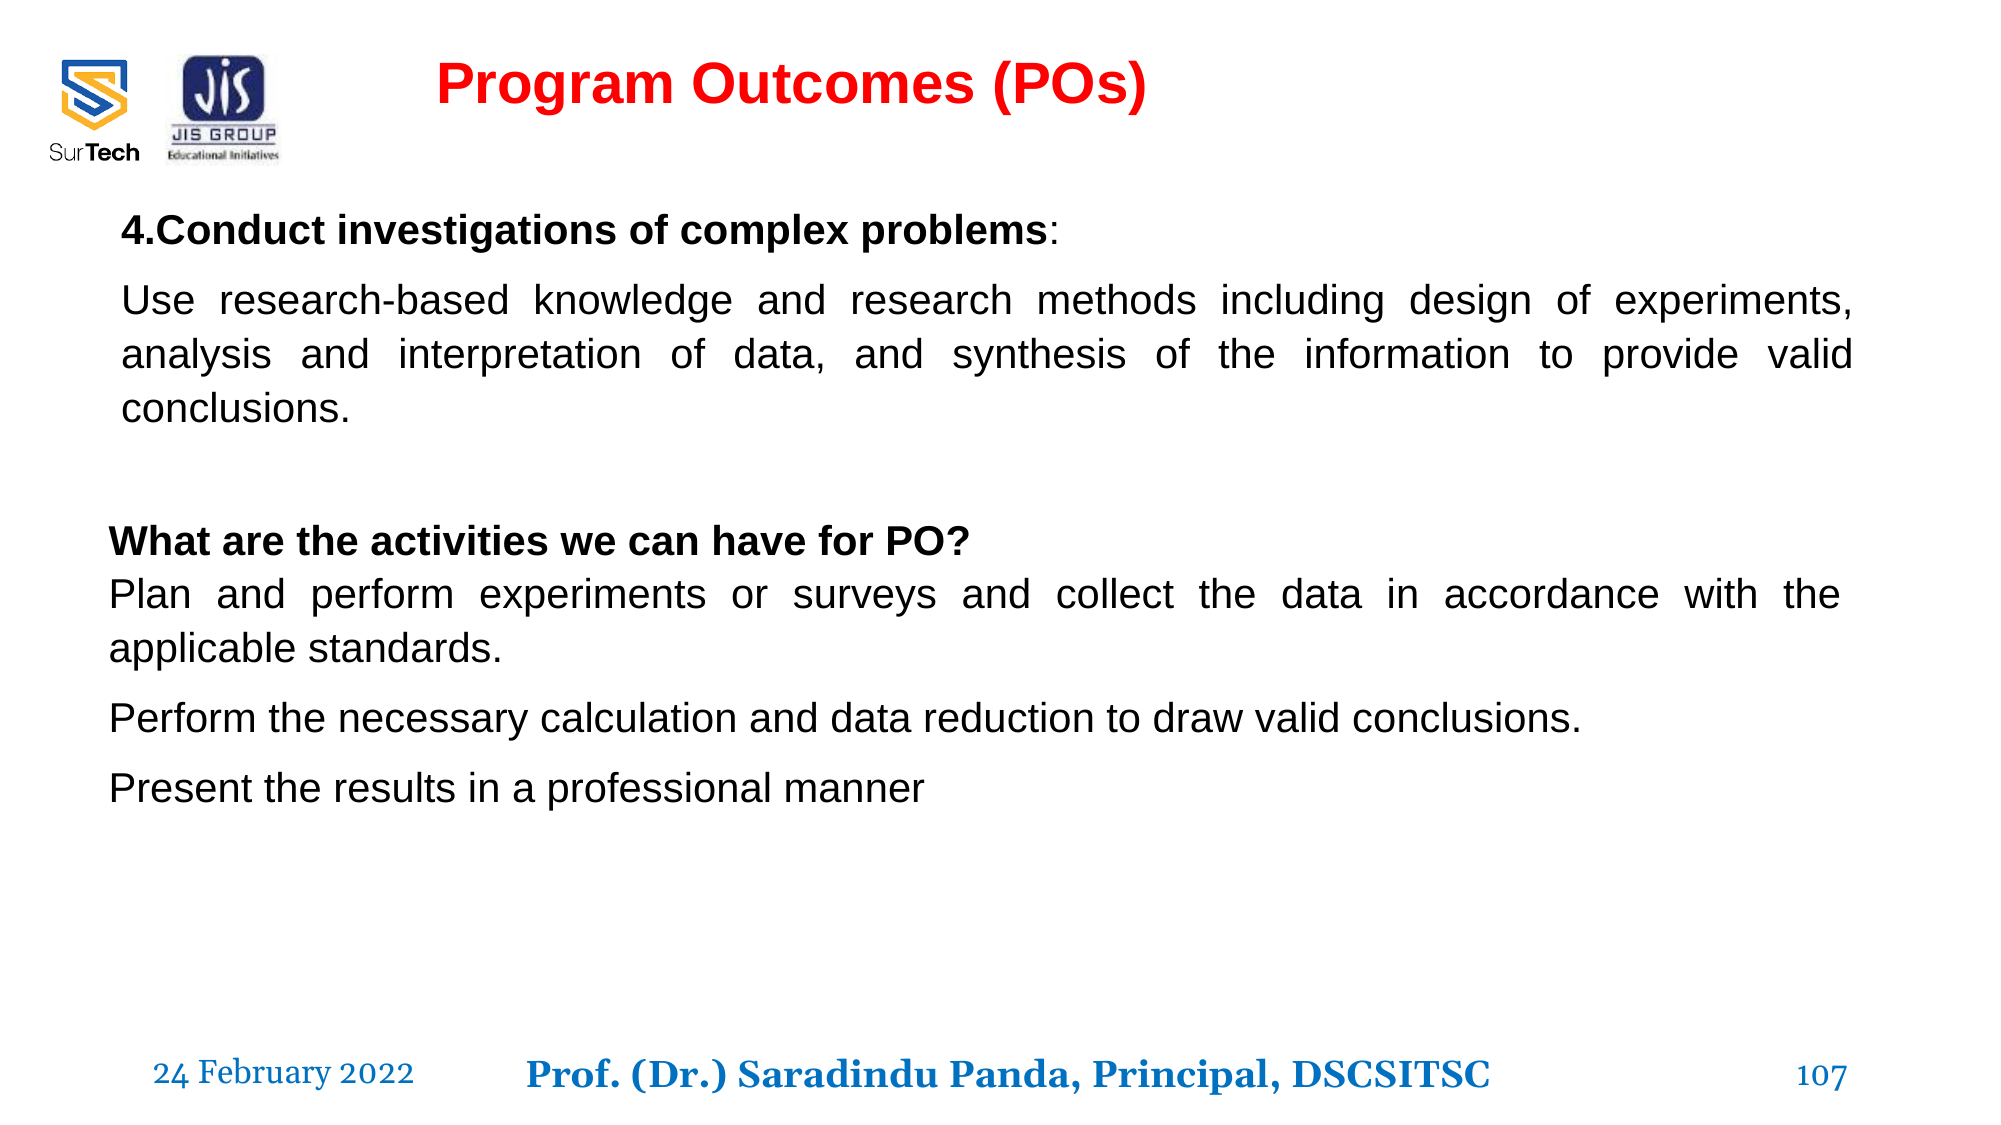

Program Outcomes (POs)
4.Conduct investigations of complex problems:
Use research-based knowledge and research methods including design of experiments, analysis and interpretation of data, and synthesis of the information to provide valid conclusions.
What are the activities we can have for PO?
Plan and perform experiments or surveys and collect the data in accordance with the applicable standards.
Perform the necessary calculation and data reduction to draw valid conclusions.
Present the results in a professional manner
24 February 2022
Prof. (Dr.) Saradindu Panda, Principal, DSCSITSC
107